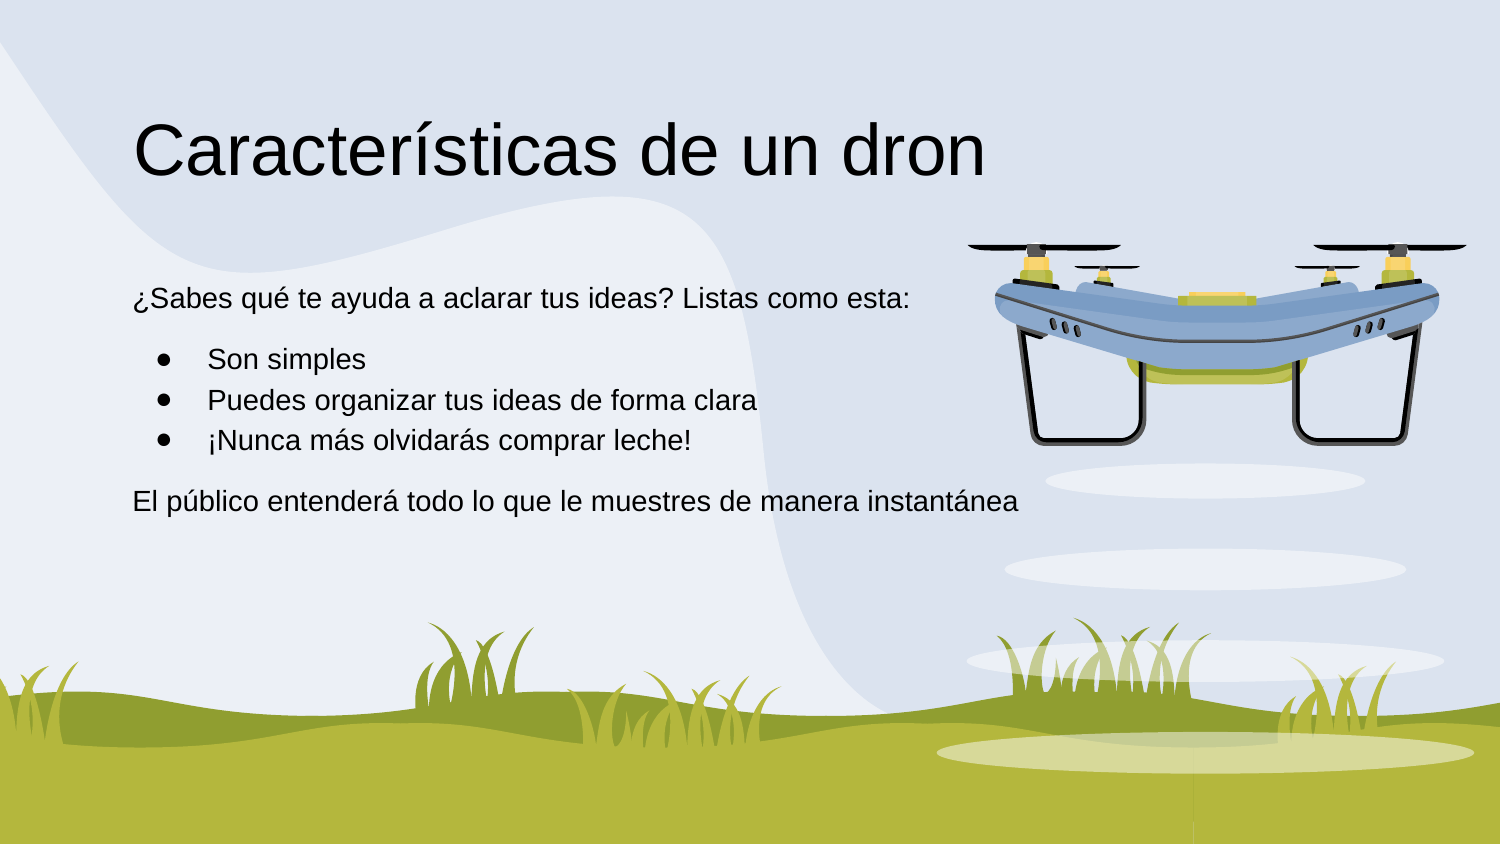

# Características de un dron

¿Sabes qué te ayuda a aclarar tus ideas? Listas como esta:
Son simples
Puedes organizar tus ideas de forma clara
¡Nunca más olvidarás comprar leche!
El público entenderá todo lo que le muestres de manera instantánea